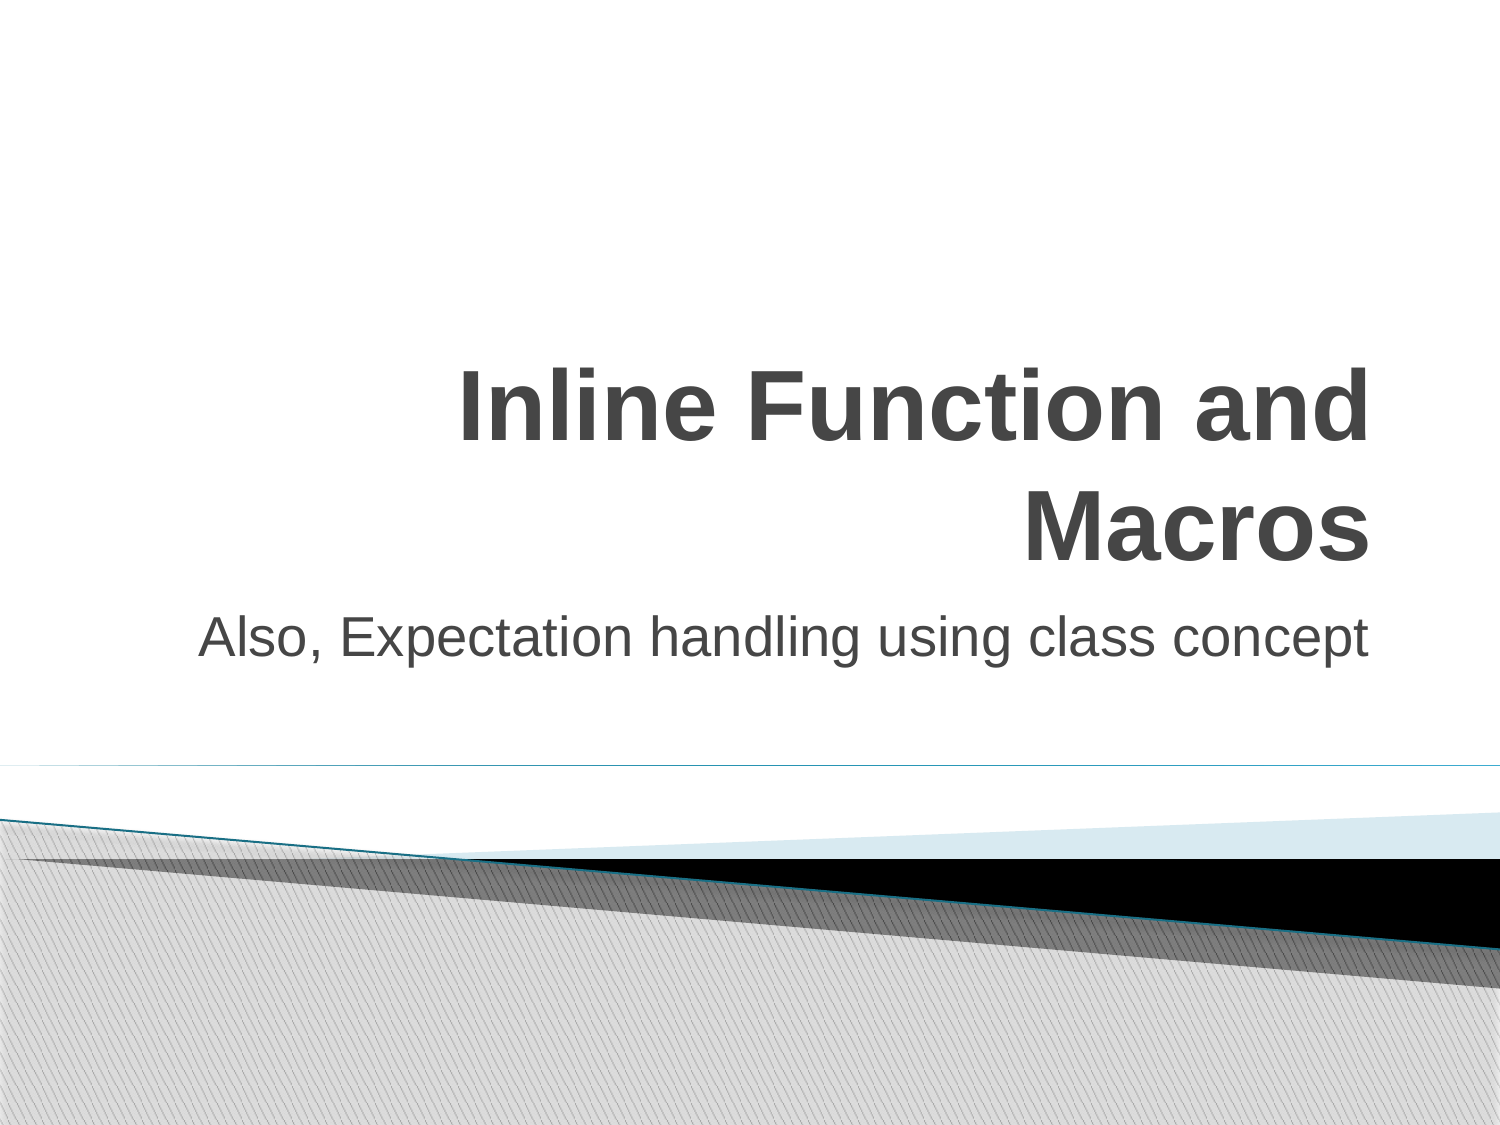

# Inline Function and Macros
Also, Expectation handling using class concept